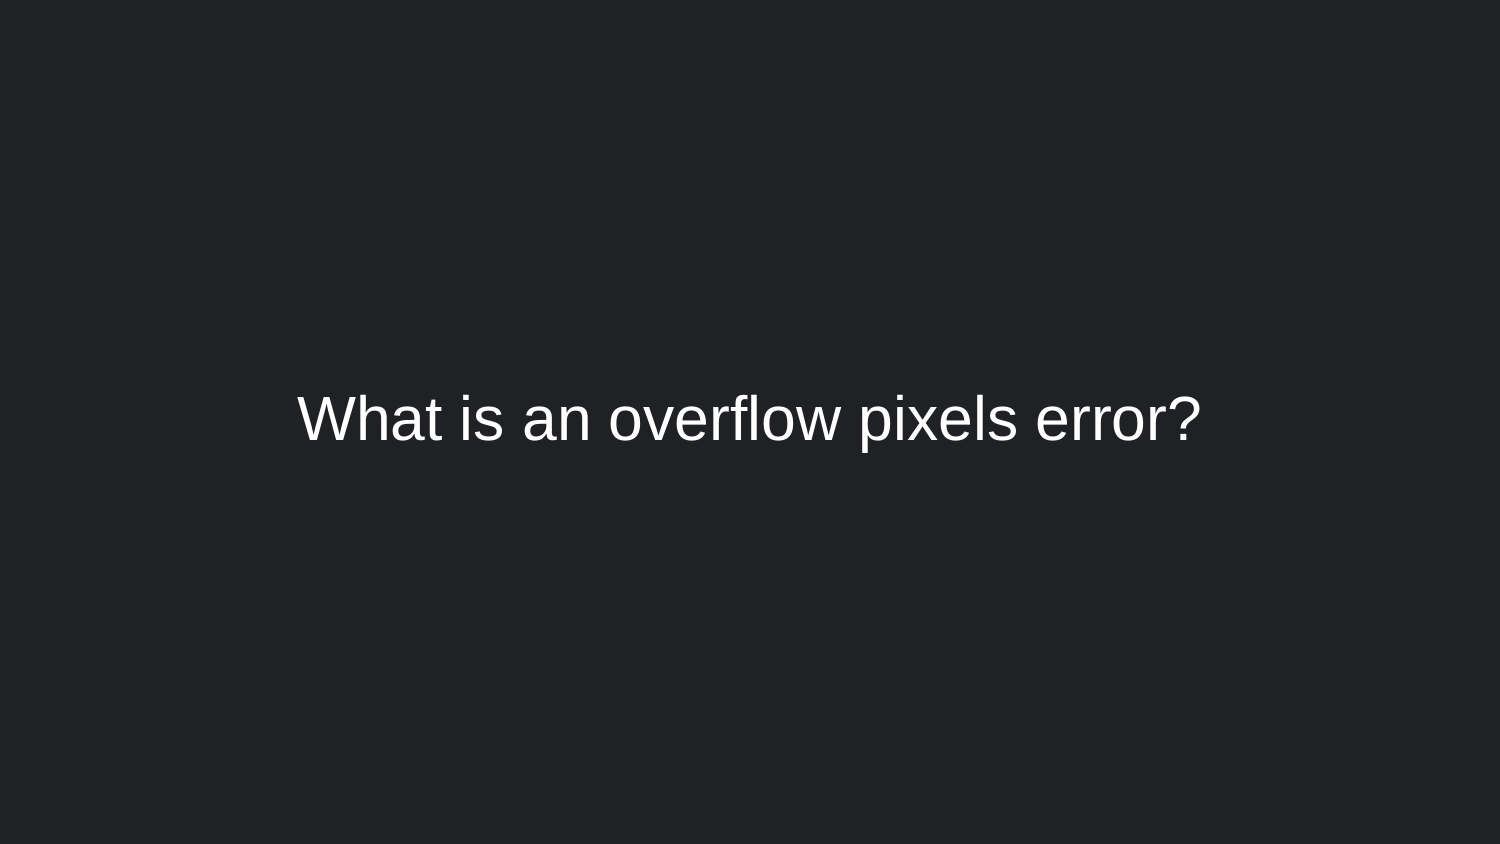

# What is an overflow pixels error?